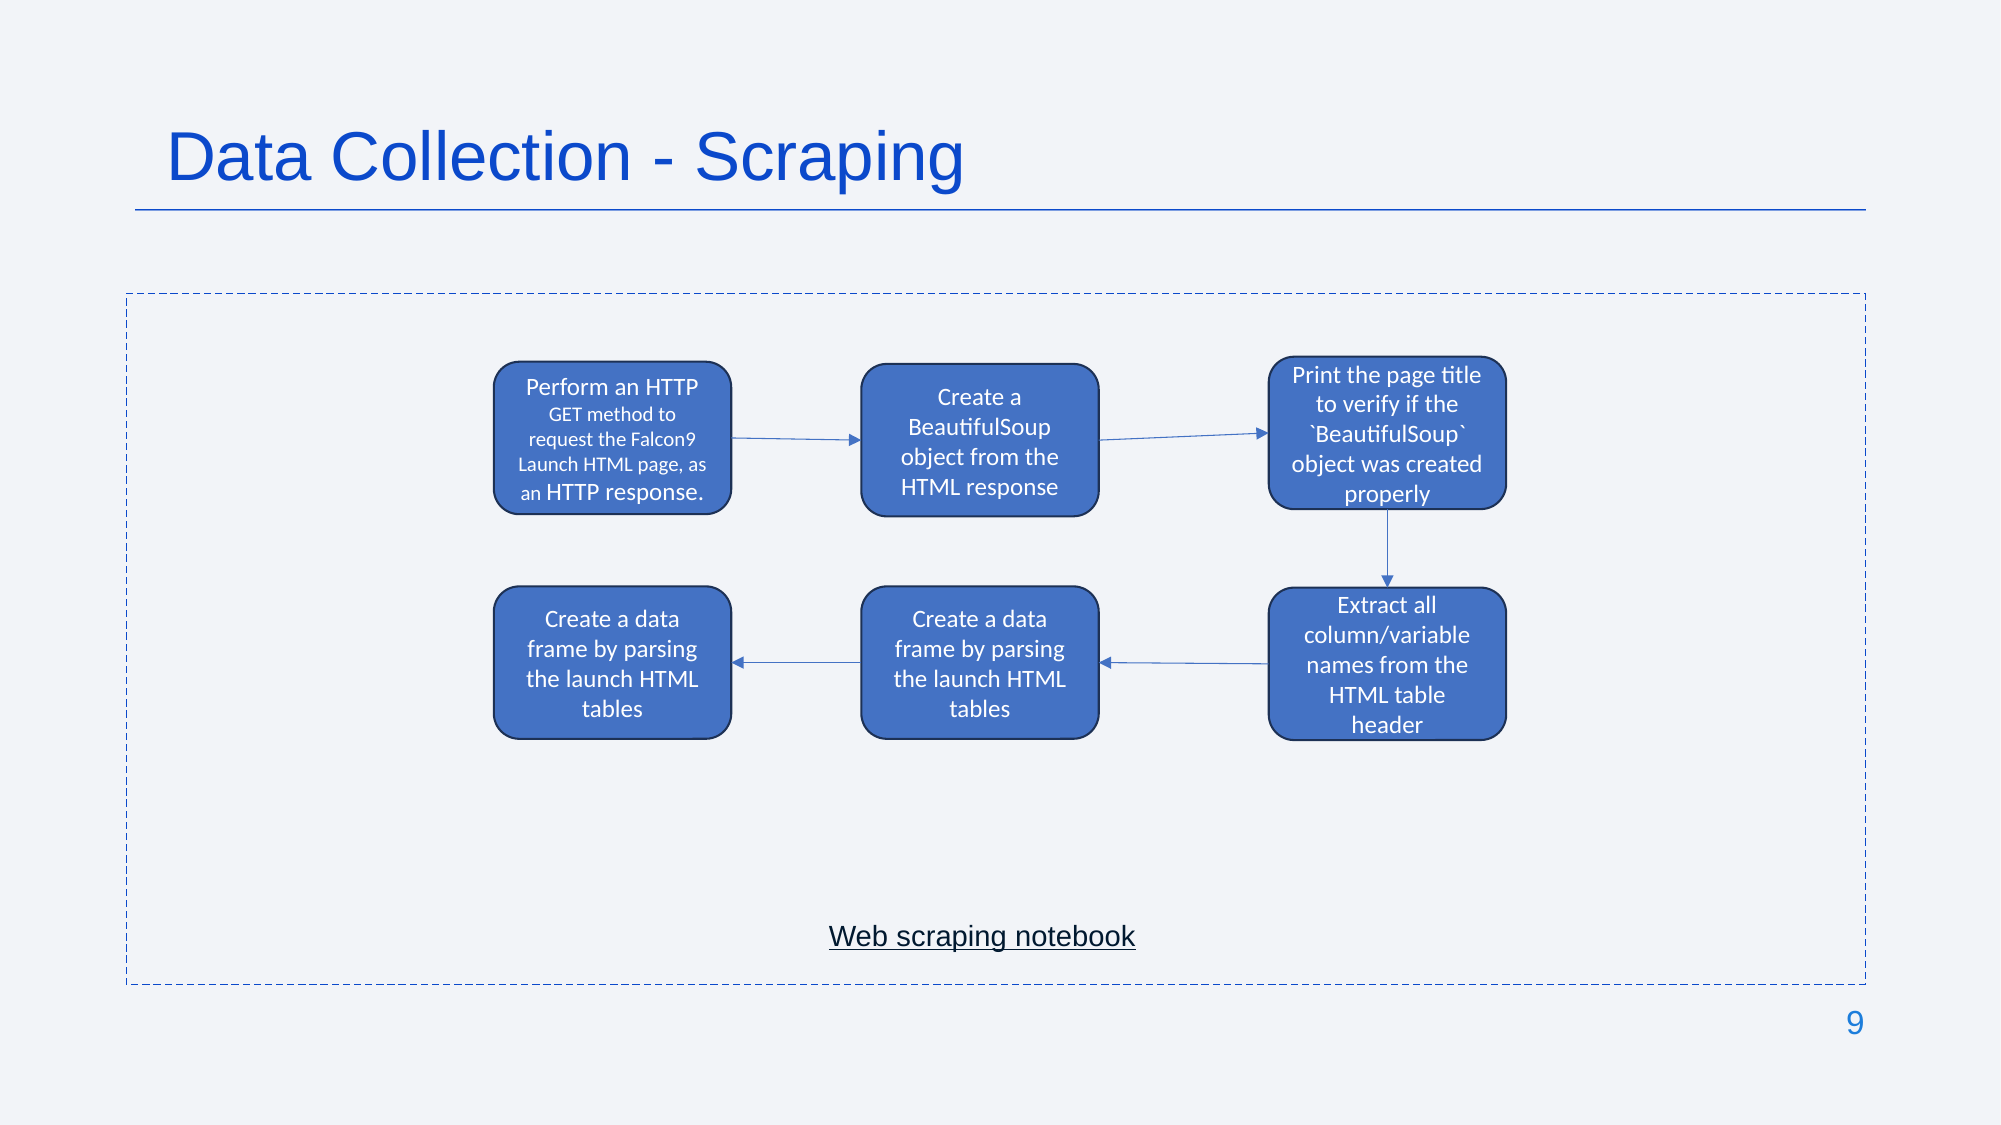

Data Collection - Scraping

Print the page title to verify if the `BeautifulSoup` object was created properly
Perform an HTTP GET method to request the Falcon9 Launch HTML page, as an HTTP response.
Create a BeautifulSoup object from the HTML response
Create a data frame by parsing the launch HTML tables
Create a data frame by parsing the launch HTML tables
Extract all column/variable names from the HTML table header
Web scraping notebook
9